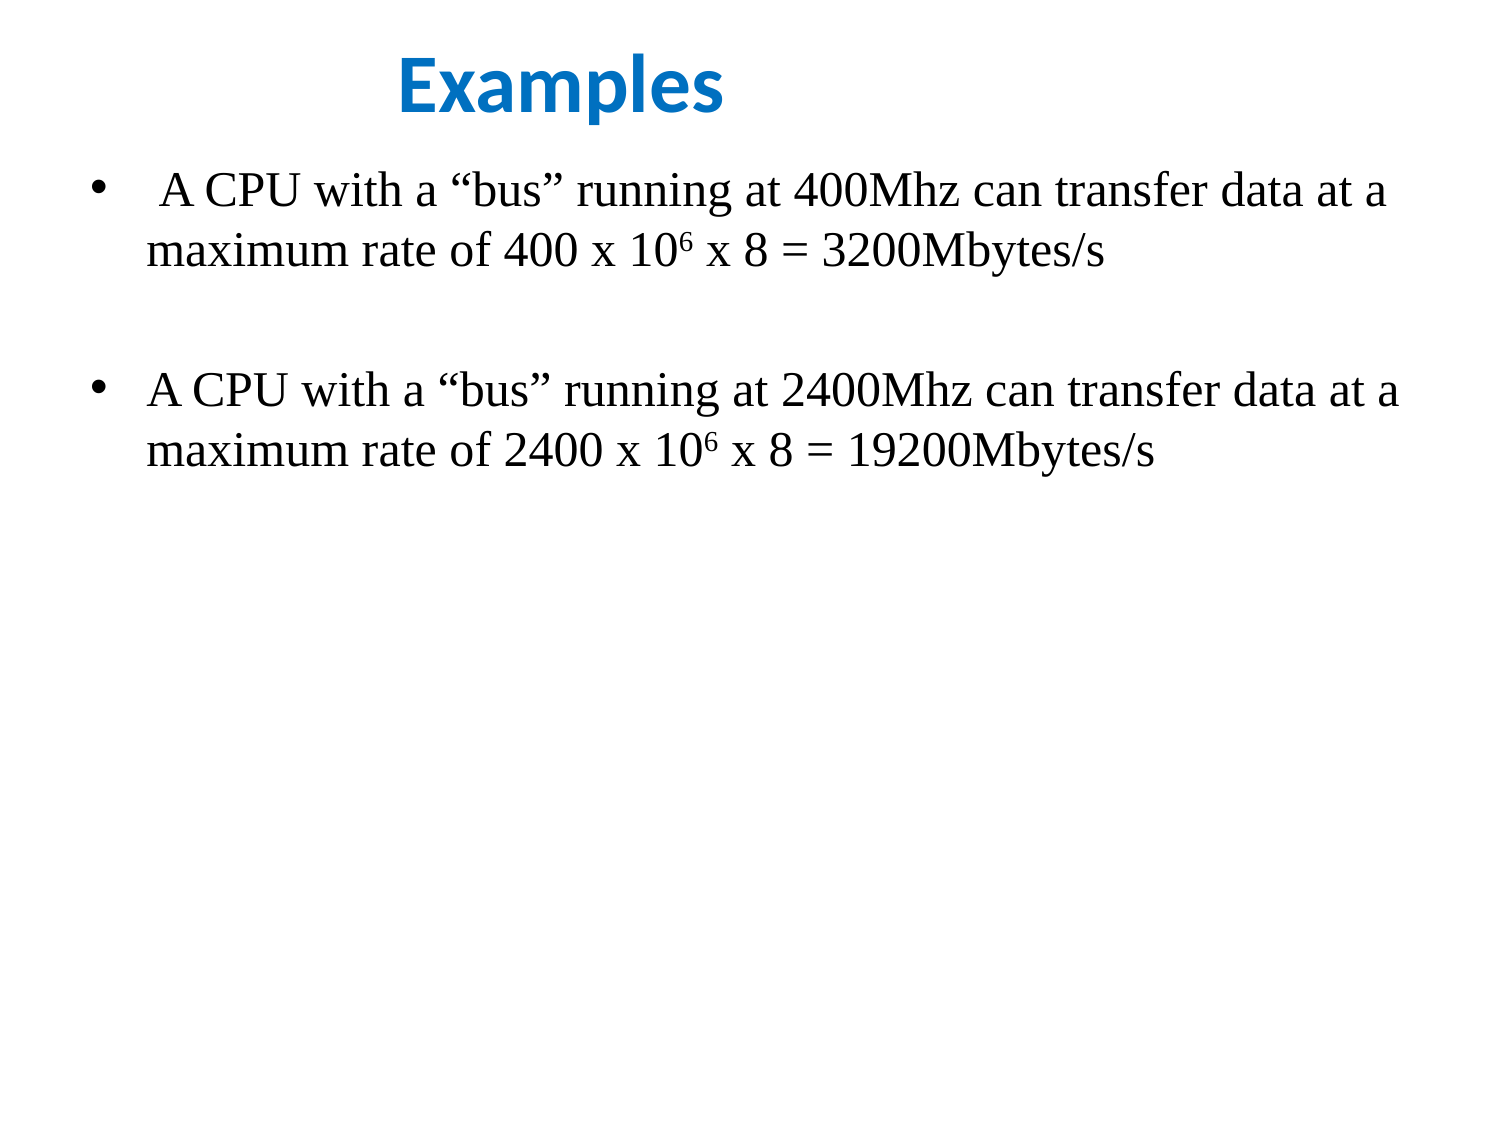

# Examples
 A CPU with a “bus” running at 400Mhz can transfer data at a maximum rate of 400 x 106 x 8 = 3200Mbytes/s

A CPU with a “bus” running at 2400Mhz can transfer data at a maximum rate of 2400 x 106 x 8 = 19200Mbytes/s